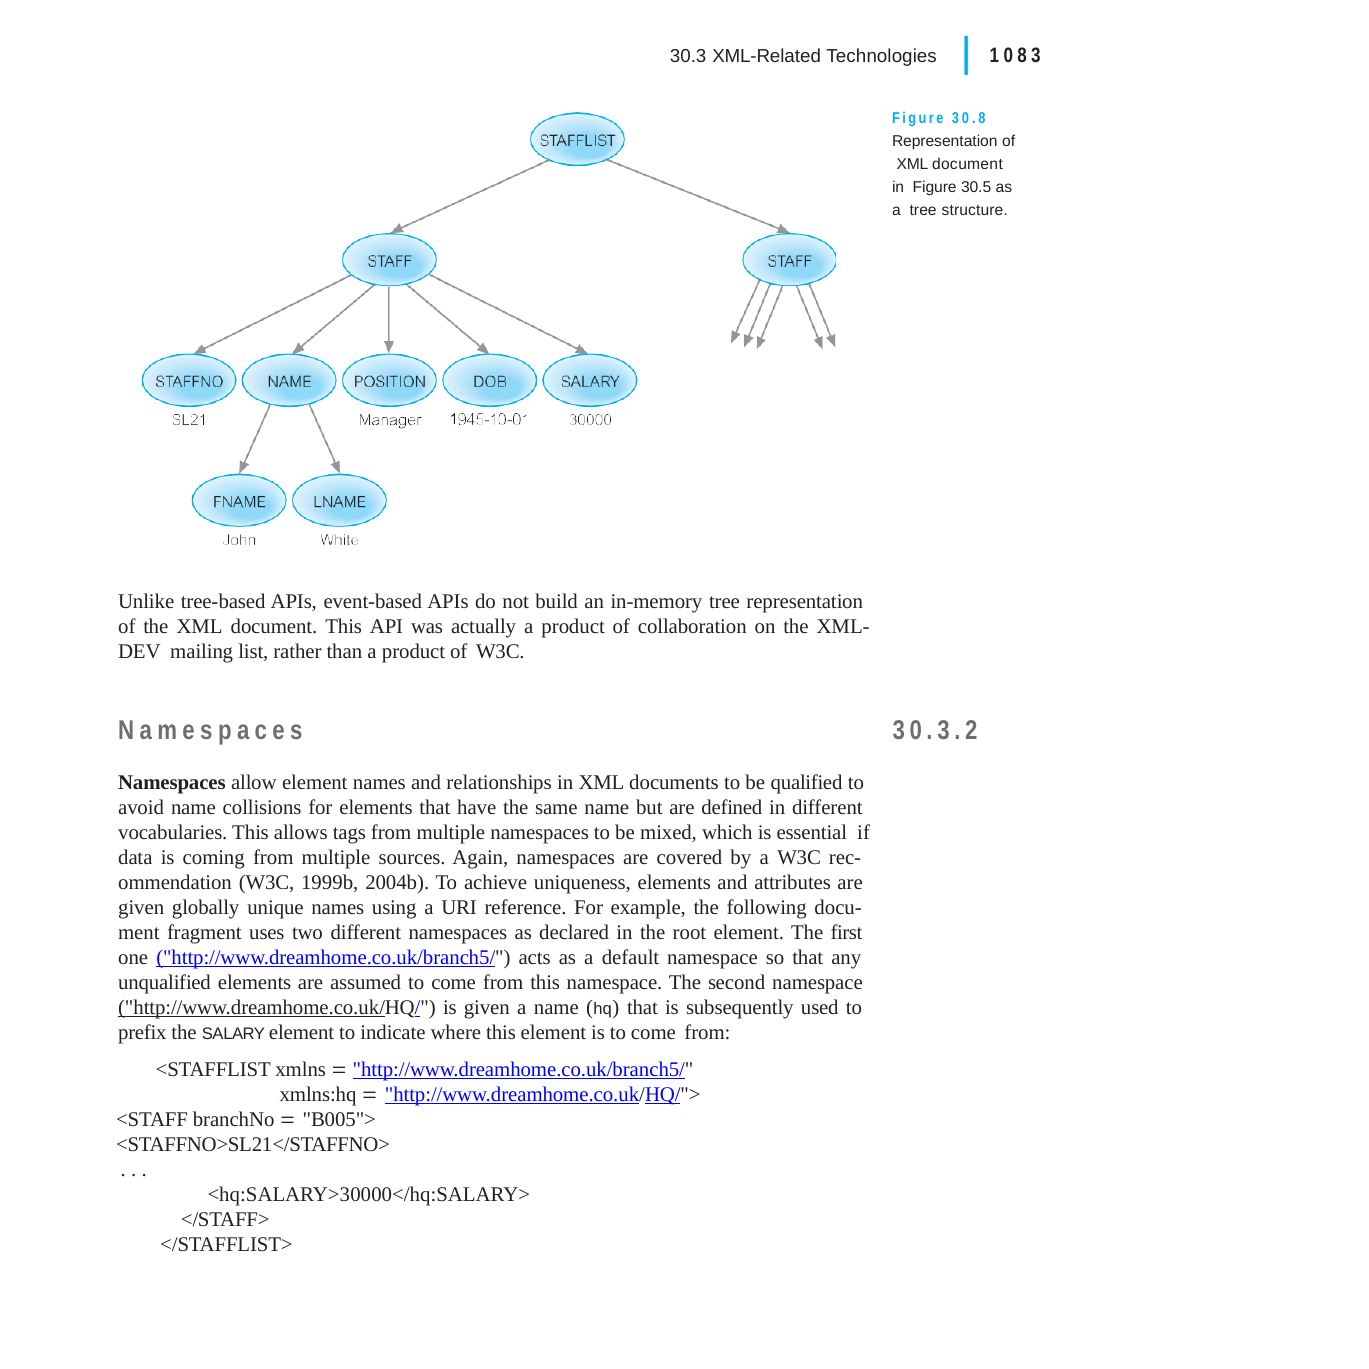

|
30.3 XML-Related Technologies	1083
Figure 30.8  Representation of  XML document in  Figure 30.5 as a  tree structure.

Unlike tree-based APIs, event-based APIs do not build an in-memory tree representation  of the XML document. This API was actually a product of collaboration on the XML-DEV  mailing list, rather than a product of W3C.
Namespaces
Namespaces allow element names and relationships in XML documents to be qualified to  avoid name collisions for elements that have the same name but are defined in different  vocabularies. This allows tags from multiple namespaces to be mixed, which is essential  if data is coming from multiple sources. Again, namespaces are covered by a W3C rec-  ommendation (W3C, 1999b, 2004b). To achieve uniqueness, elements and attributes are  given globally unique names using a URI reference. For example, the following docu-  ment fragment uses two different namespaces as declared in the root element. The first  one ("http://www.dreamhome.co.uk/branch5/") acts as a default namespace so that any  unqualified elements are assumed to come from this namespace. The second namespace  ("http://www.dreamhome.co.uk/HQ/") is given a name (hq) that is subsequently used to  prefix the SALARY element to indicate where this element is to come from:
<STAFFLIST xmlns = "http://www.dreamhome.co.uk/branch5/"  xmlns:hq = "http://www.dreamhome.co.uk/HQ/">
<STAFF branchNo = "B005">
<STAFFNO>SL21</STAFFNO>
. . .
<hq:SALARY>30000</hq:SALARY>
</STAFF>
</STAFFLIST>
30.3.2